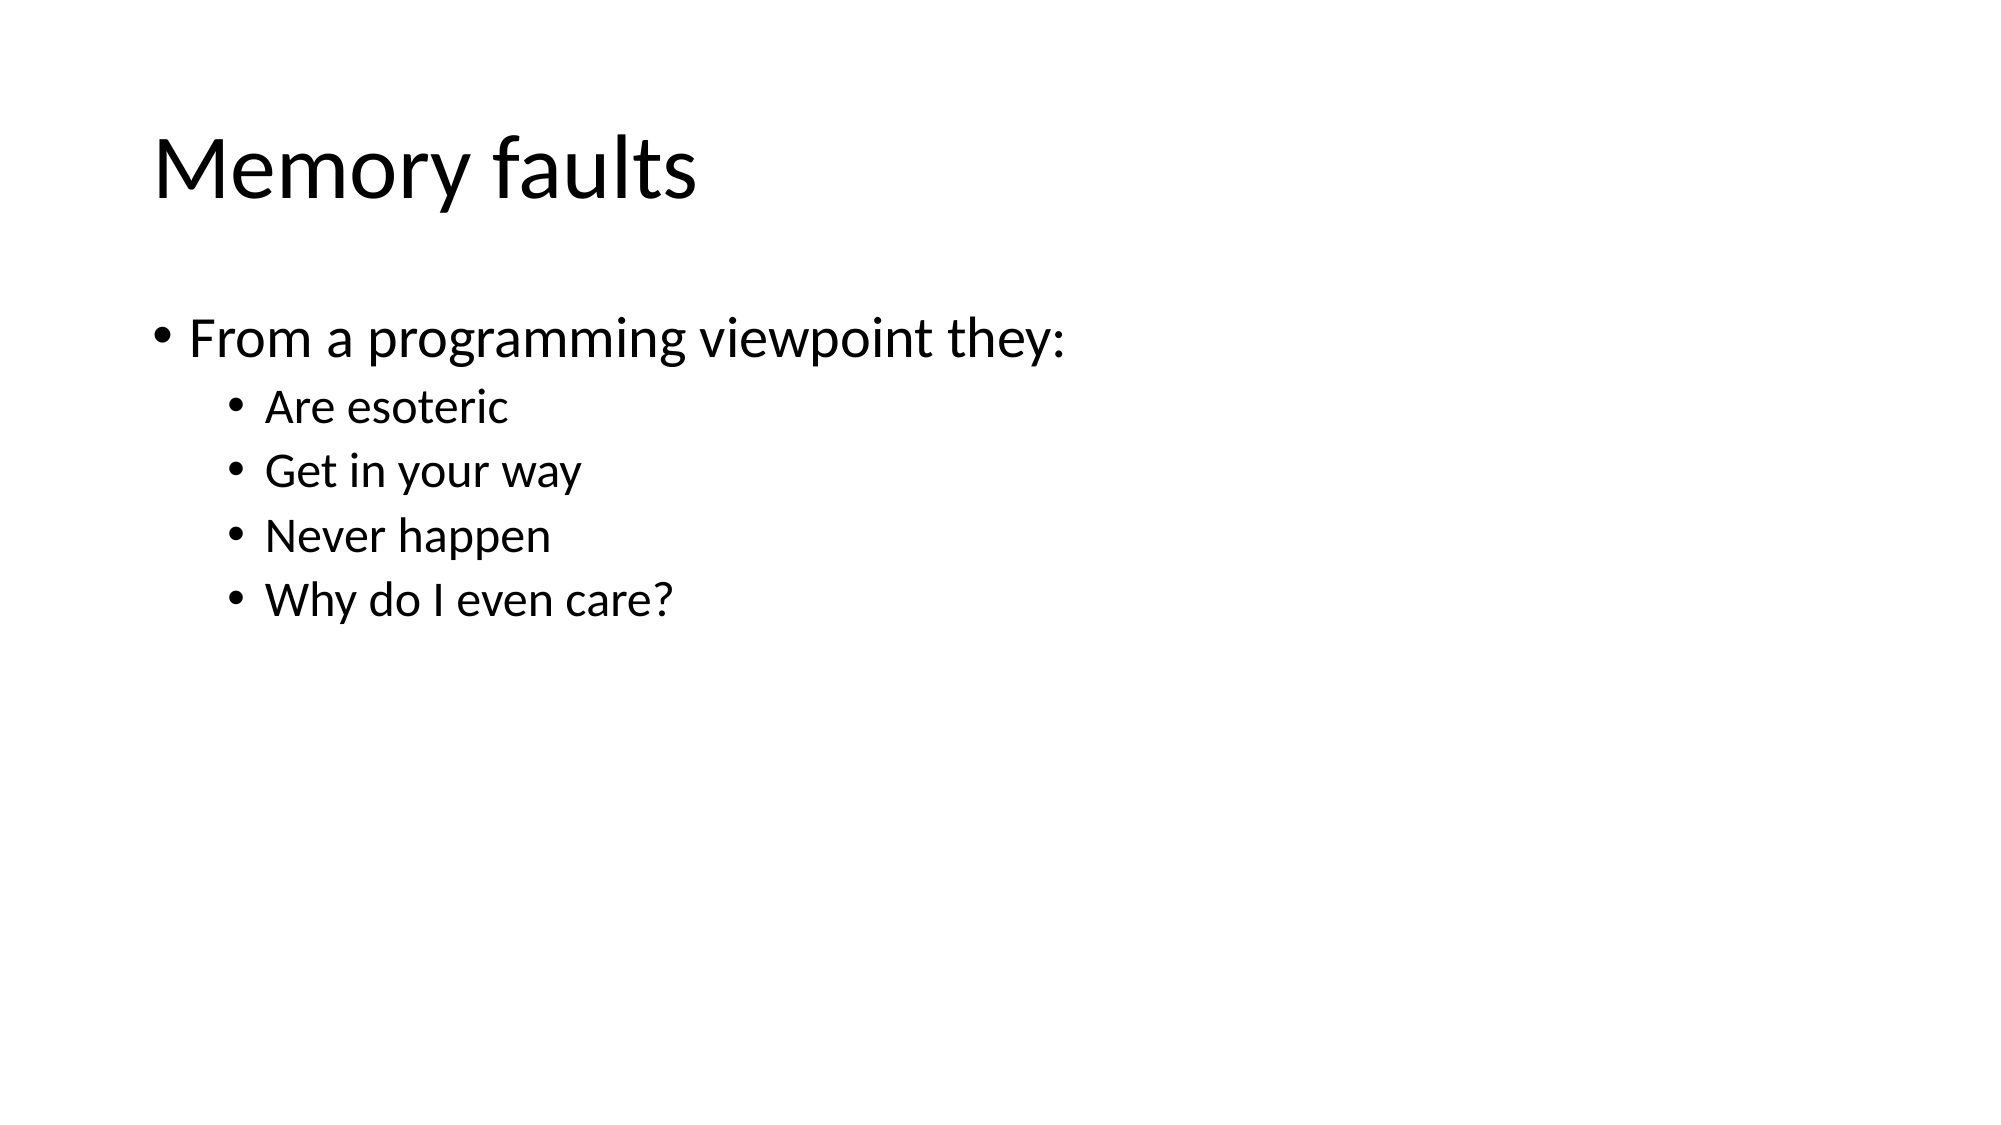

# Memory faults
From a programming viewpoint they:
Are esoteric
Get in your way
Never happen
Why do I even care?